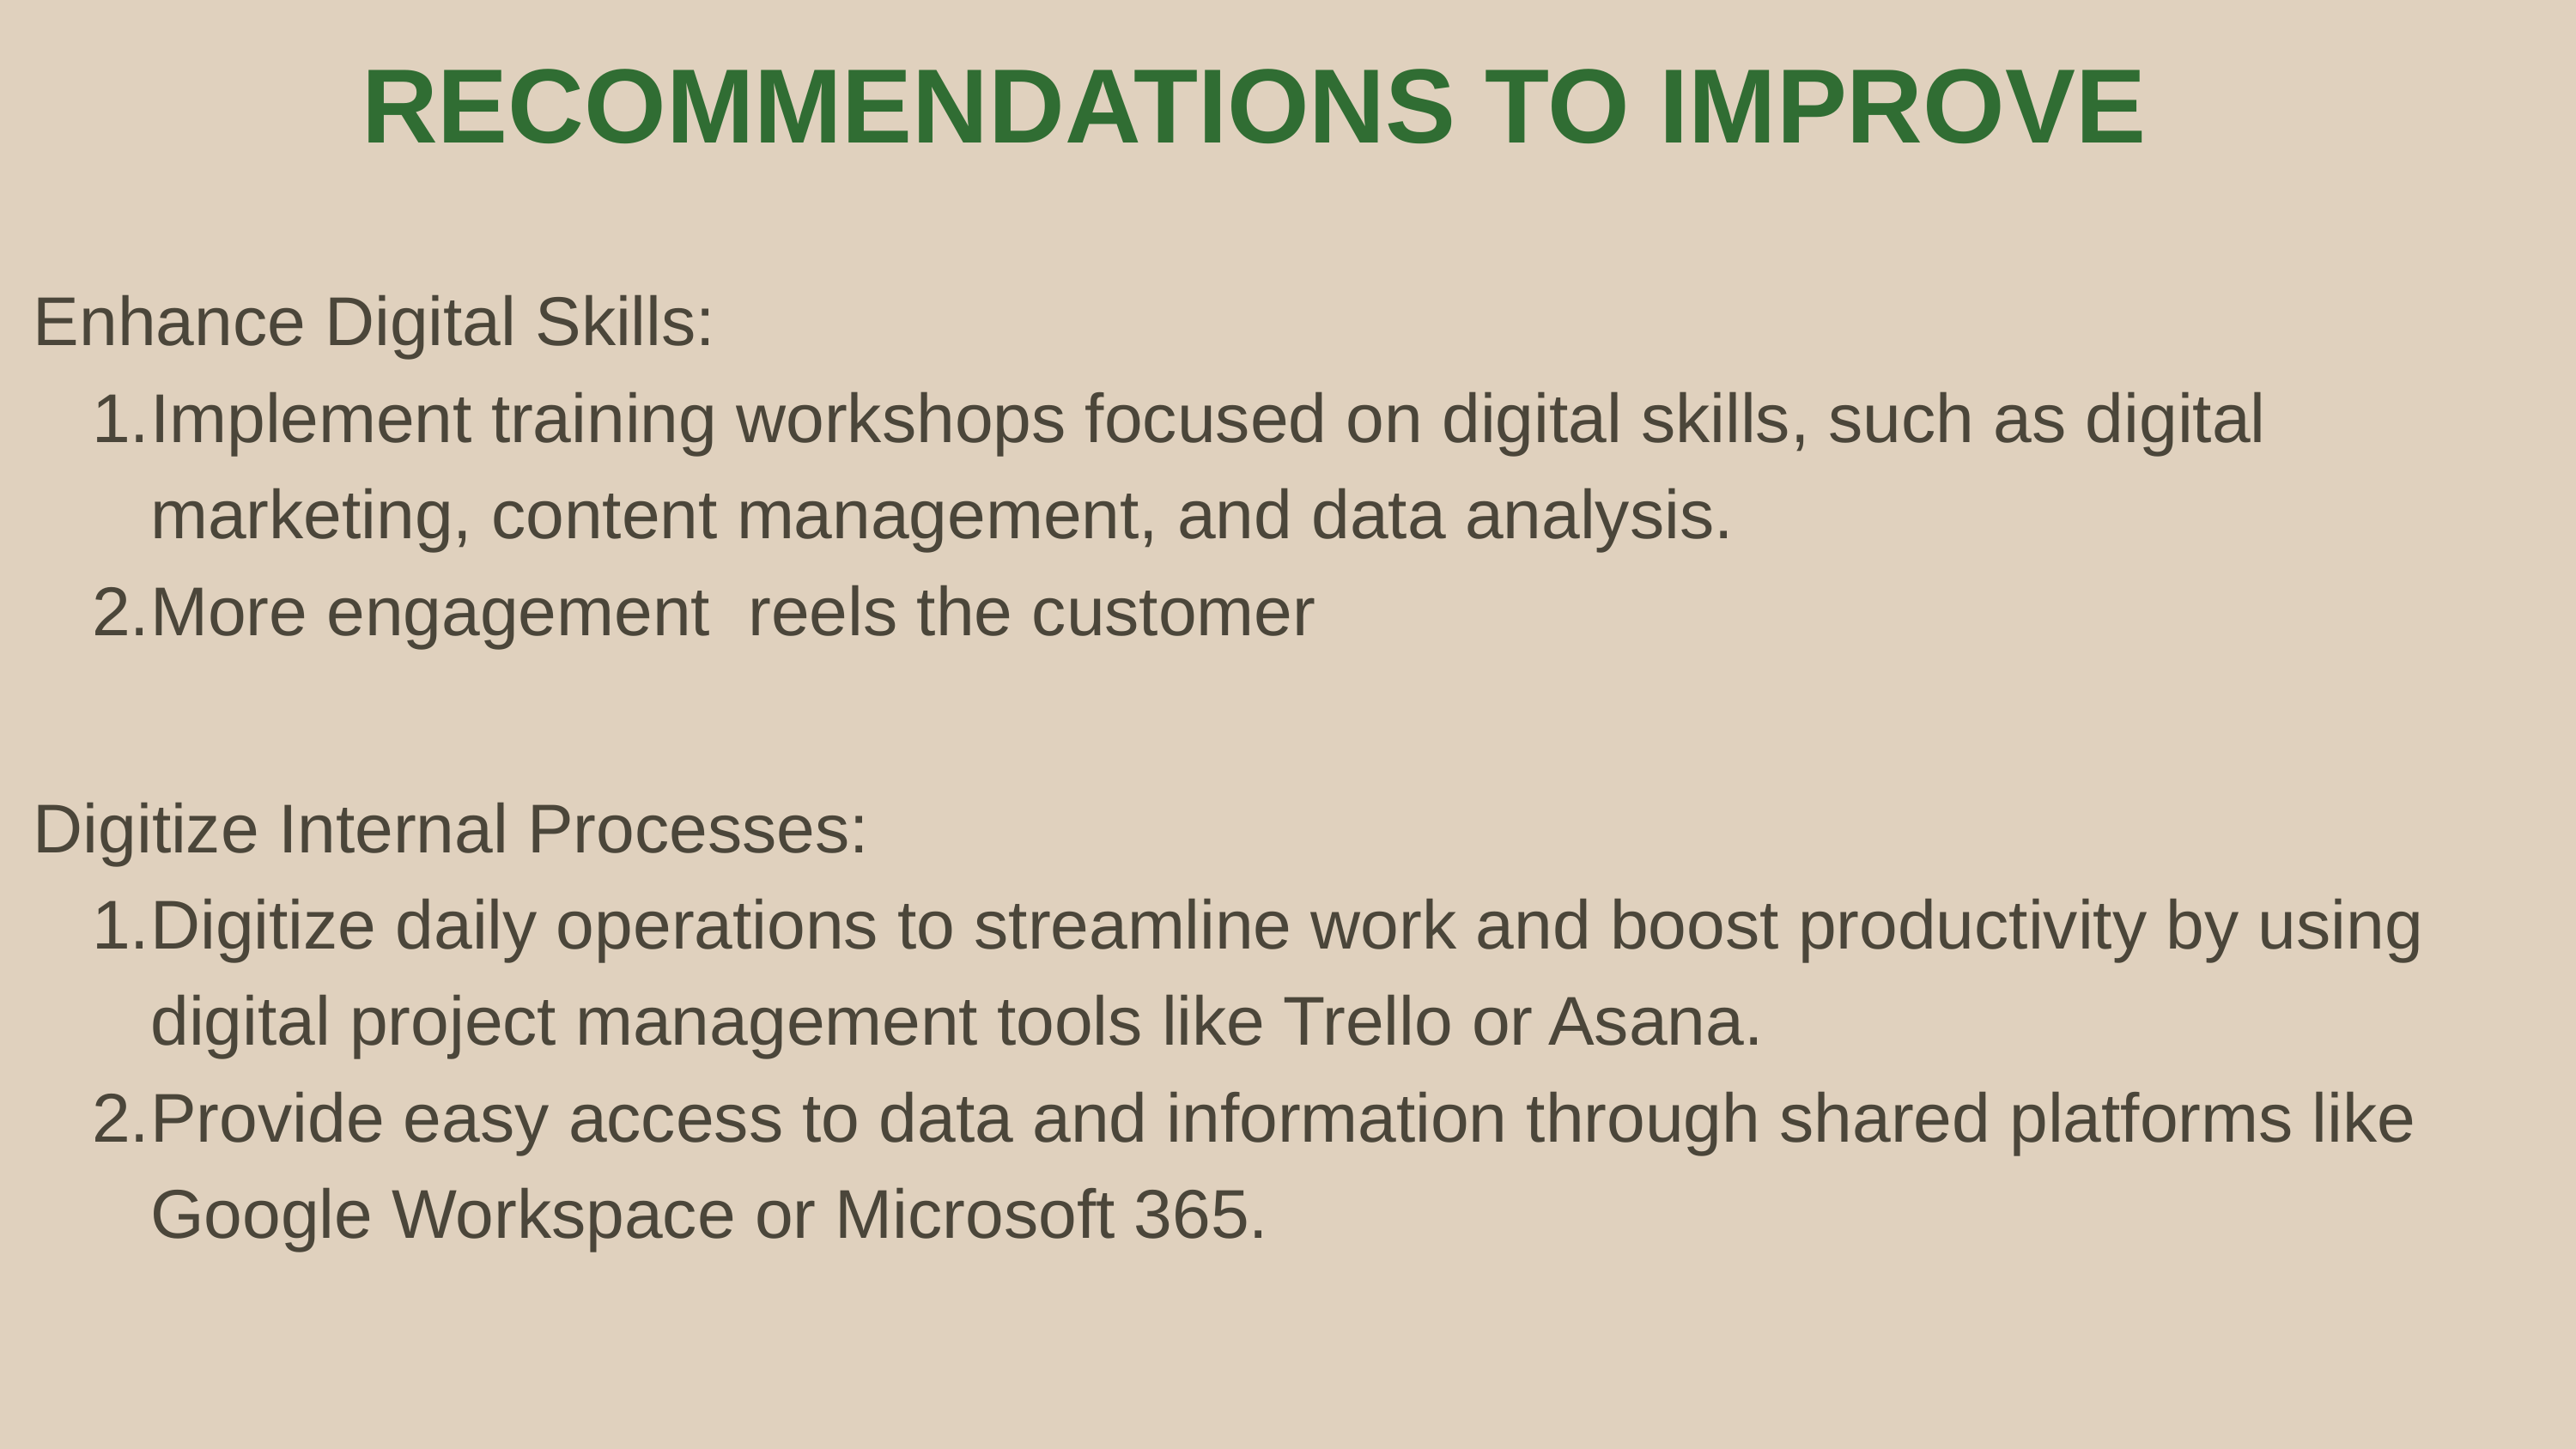

RECOMMENDATIONS TO IMPROVE
Enhance Digital Skills:
Implement training workshops focused on digital skills, such as digital marketing, content management, and data analysis.
More engagement  reels the customer
Digitize Internal Processes:
Digitize daily operations to streamline work and boost productivity by using digital project management tools like Trello or Asana.
Provide easy access to data and information through shared platforms like Google Workspace or Microsoft 365.